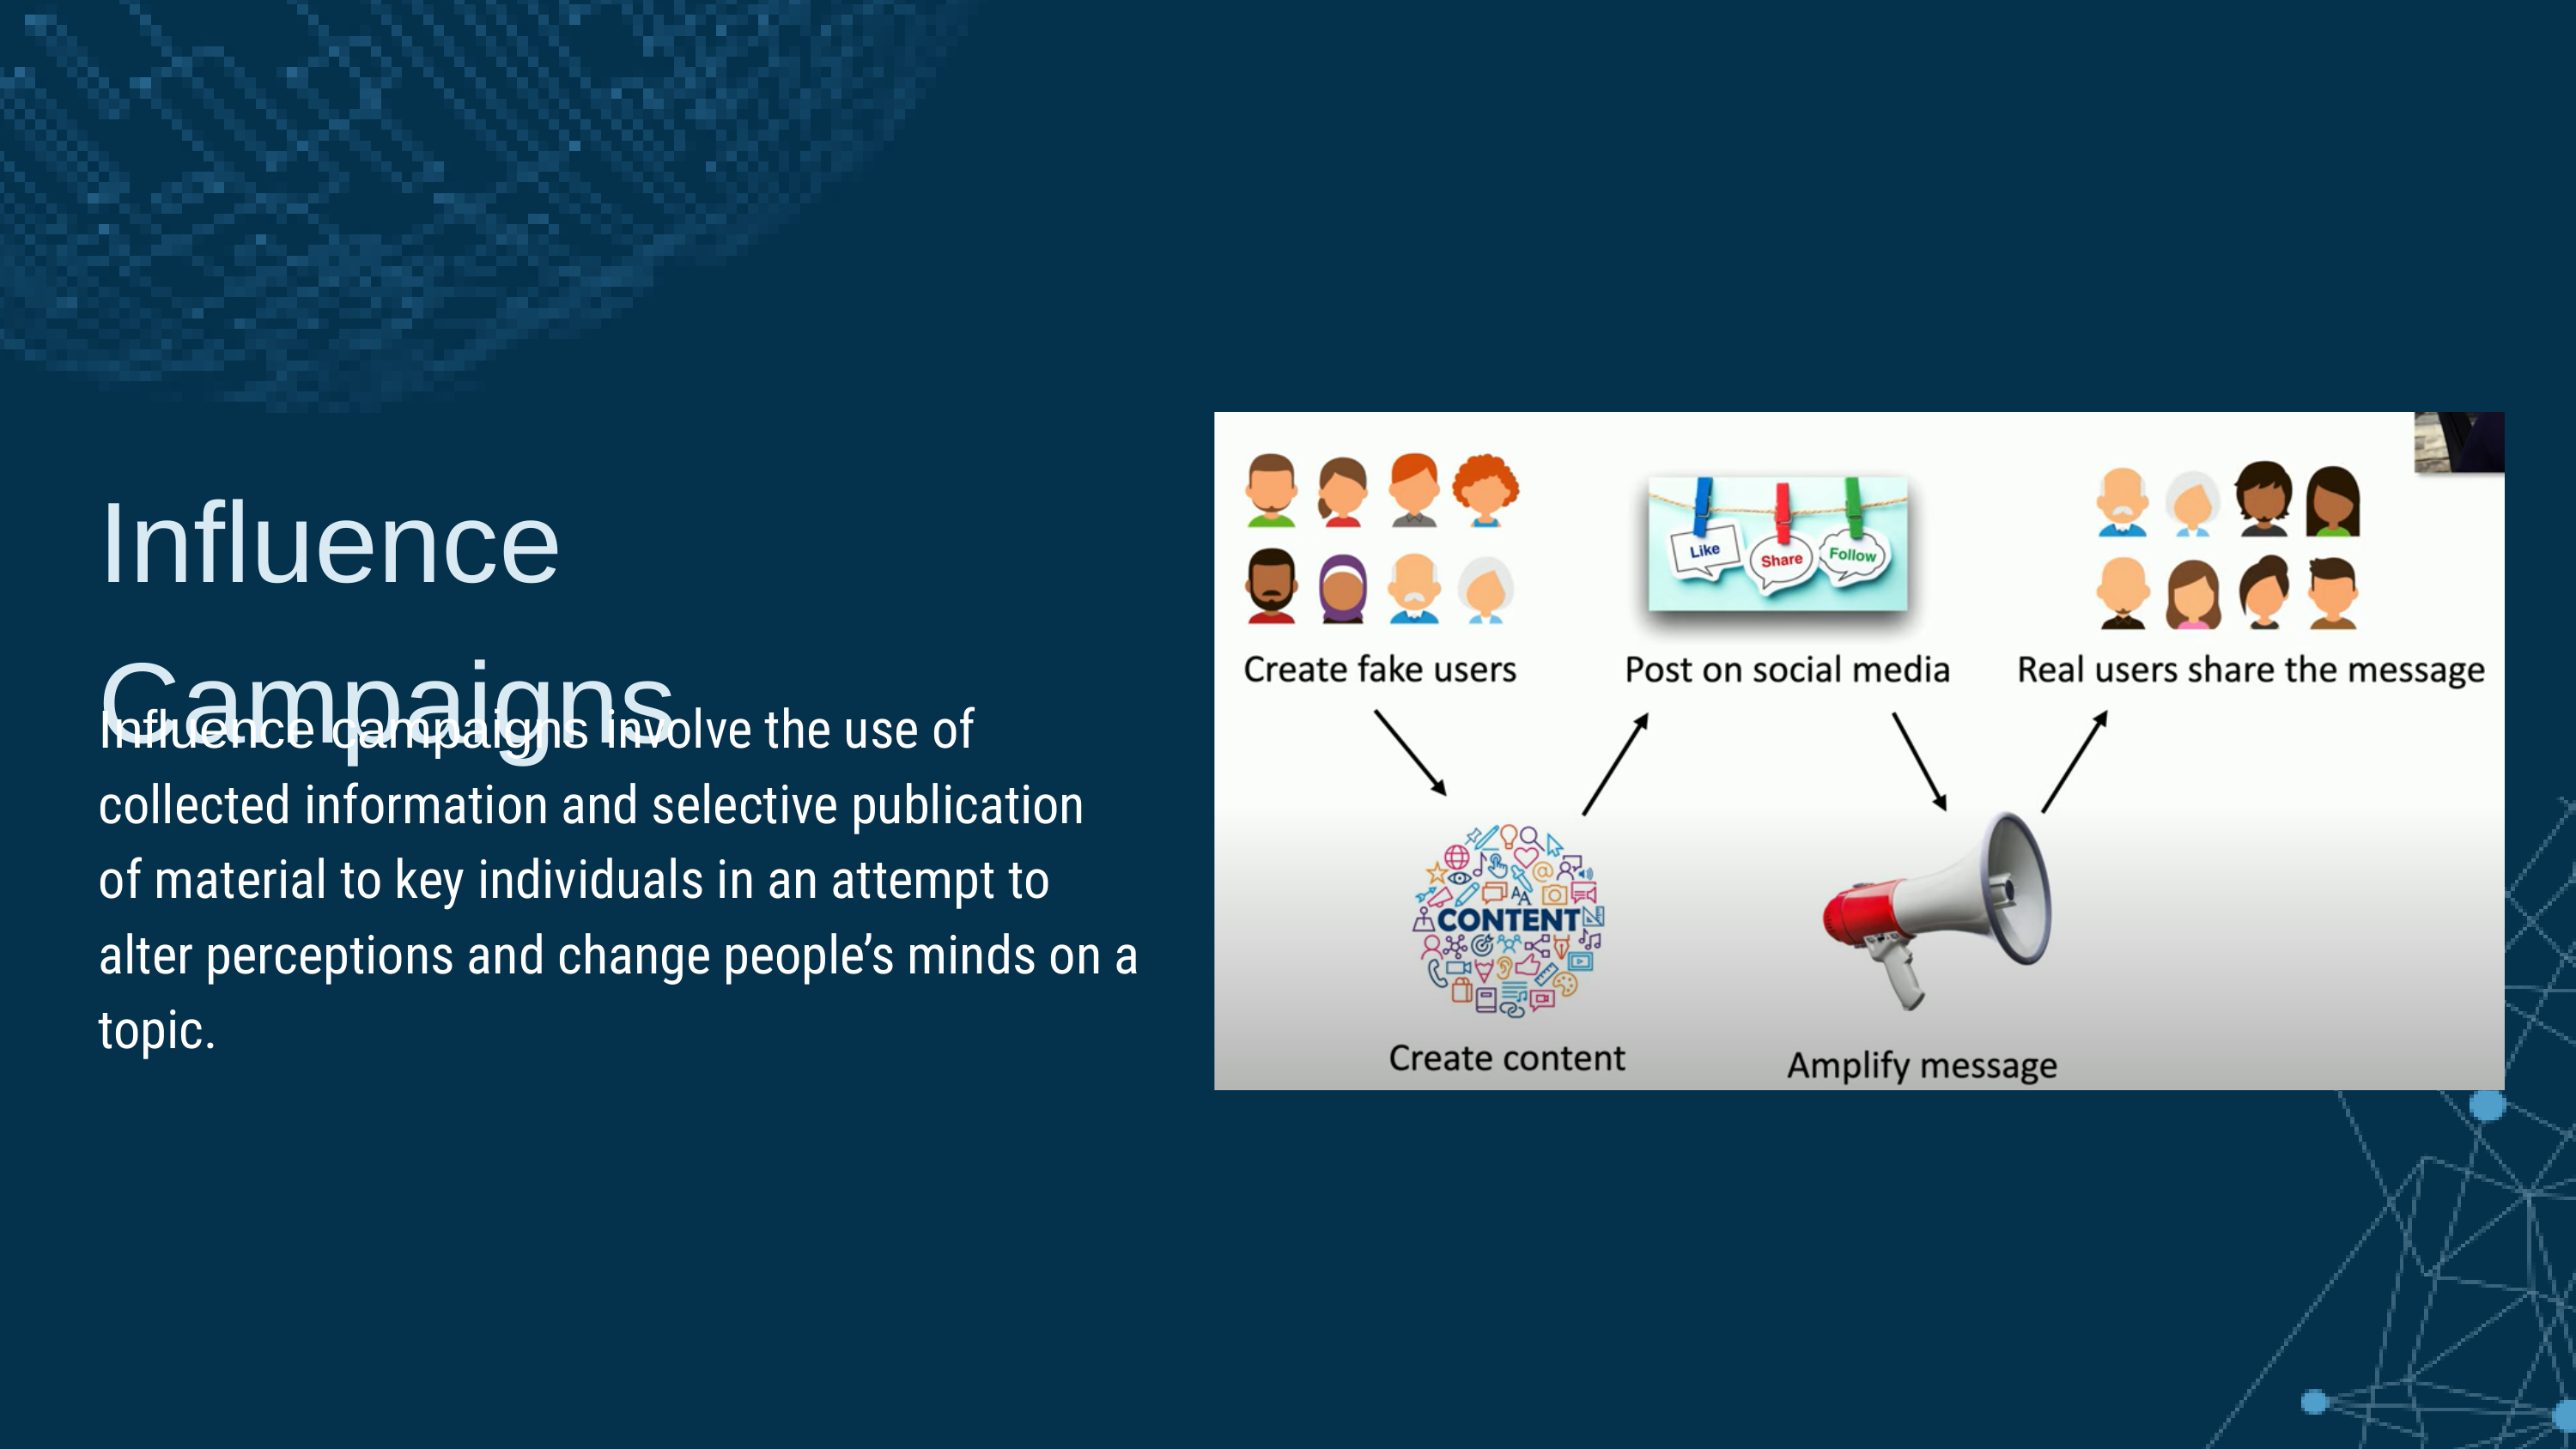

Influence Campaigns
Influence campaigns involve the use of collected information and selective publication of material to key individuals in an attempt to alter perceptions and change people’s minds on a topic.